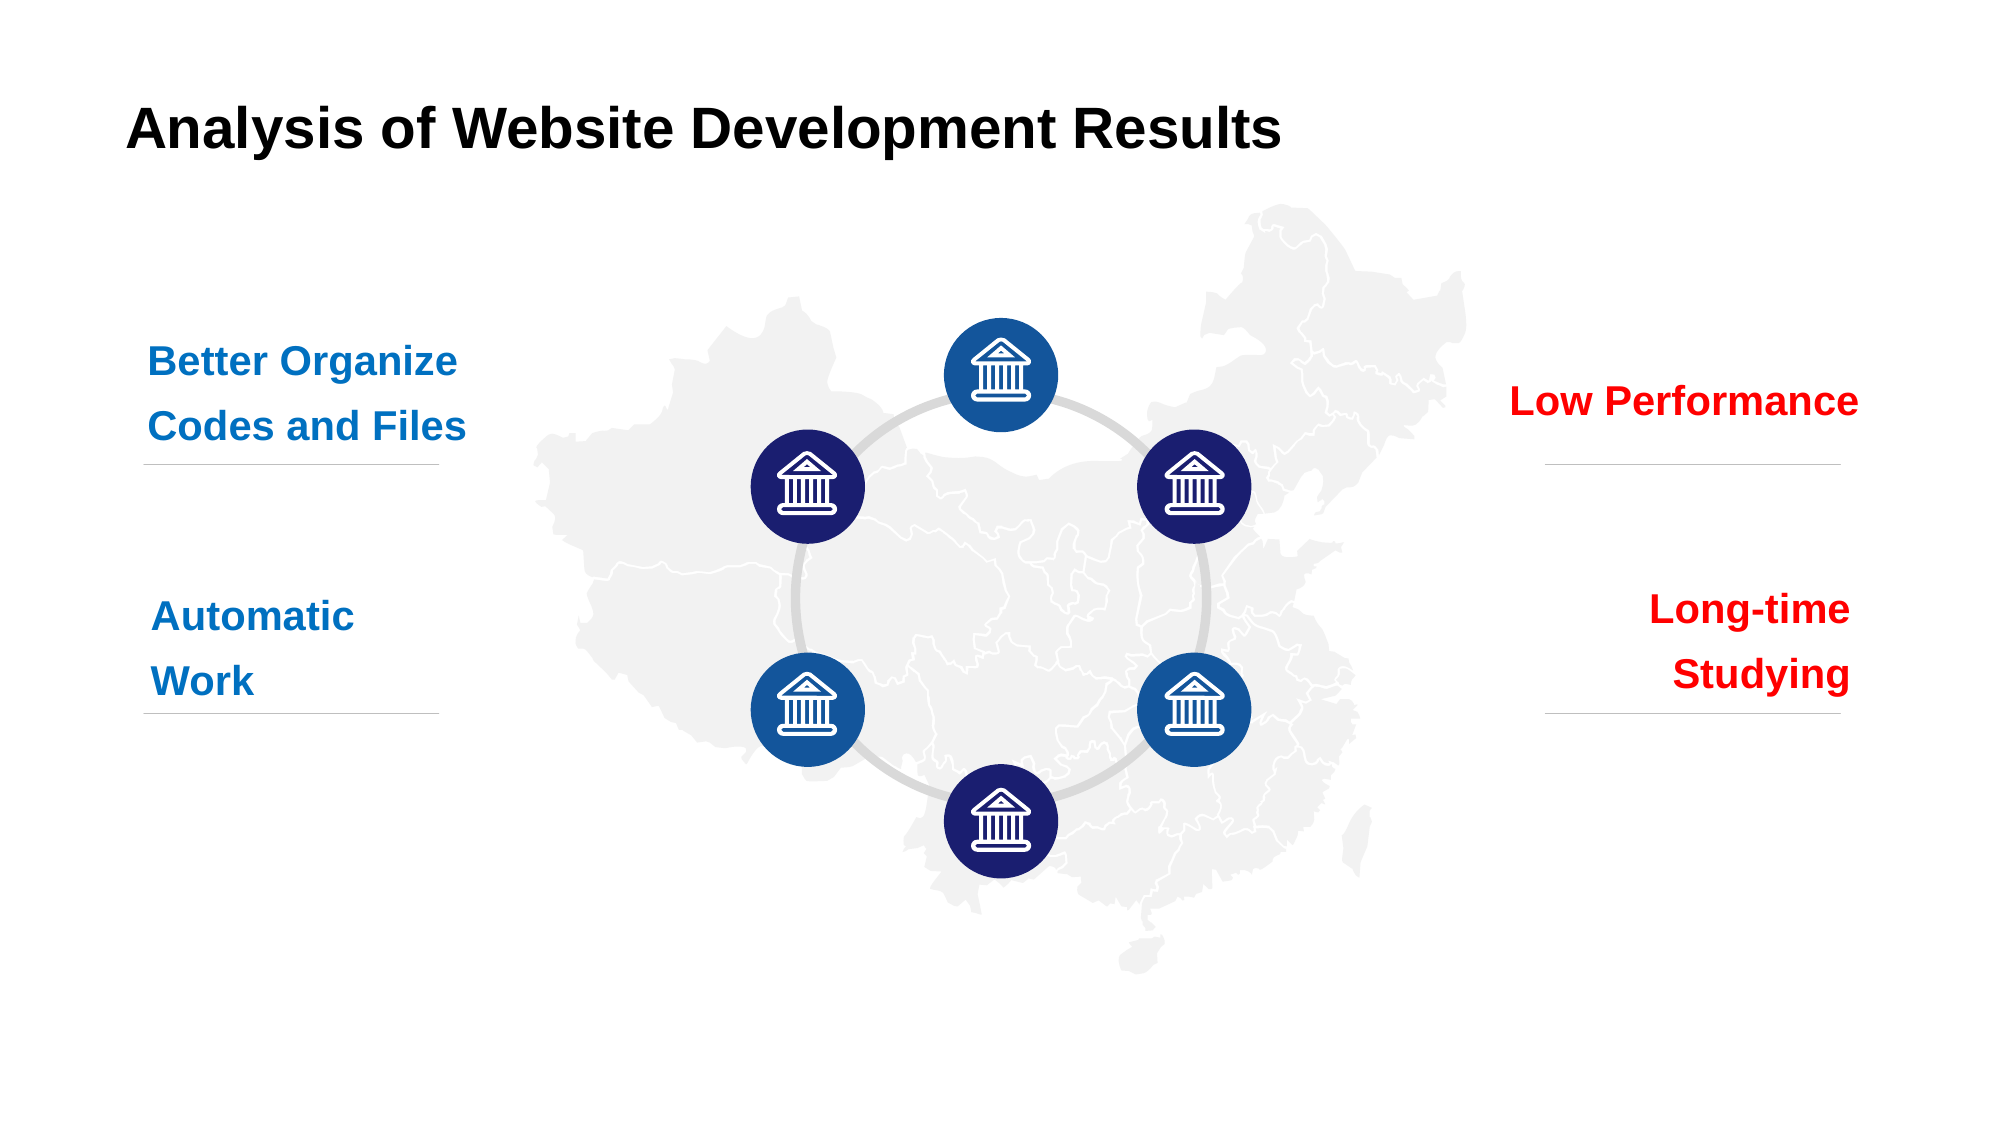

# Analysis of Website Development Results

Better Organize Codes and Files

Low Performance

Long-time Studying
Automatic
Work